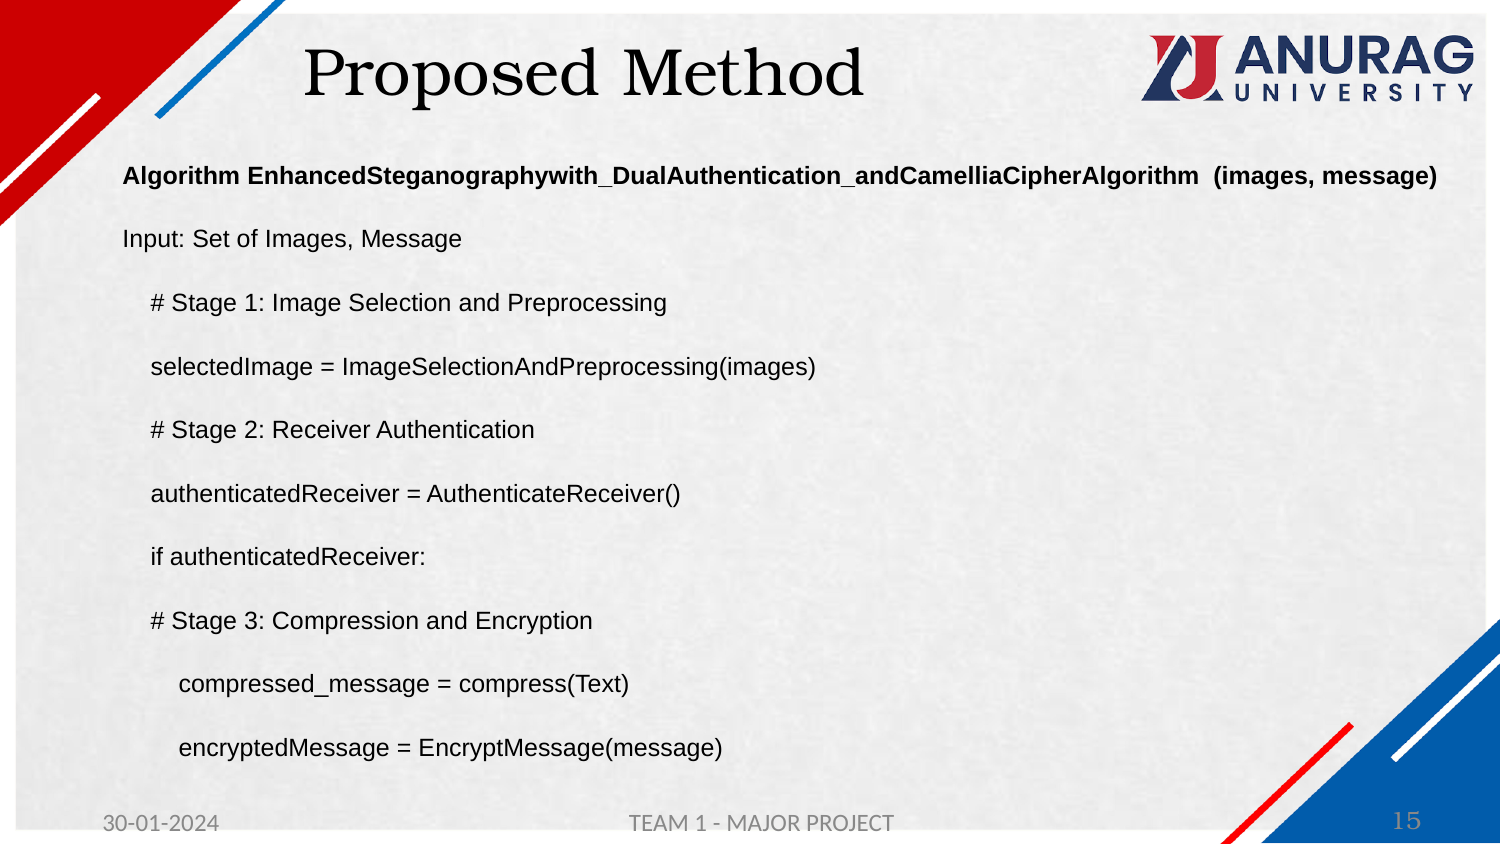

# Proposed Method
Algorithm EnhancedSteganographywith_DualAuthentication_andCamelliaCipherAlgorithm  (images, message)
Input: Set of Images, Message
    # Stage 1: Image Selection and Preprocessing
    selectedImage = ImageSelectionAndPreprocessing(images)
    # Stage 2: Receiver Authentication
    authenticatedReceiver = AuthenticateReceiver()
    if authenticatedReceiver:
    # Stage 3: Compression and Encryption
        compressed_message = compress(Text)
        encryptedMessage = EncryptMessage(message)

30-01-2024
TEAM 1 - MAJOR PROJECT
15